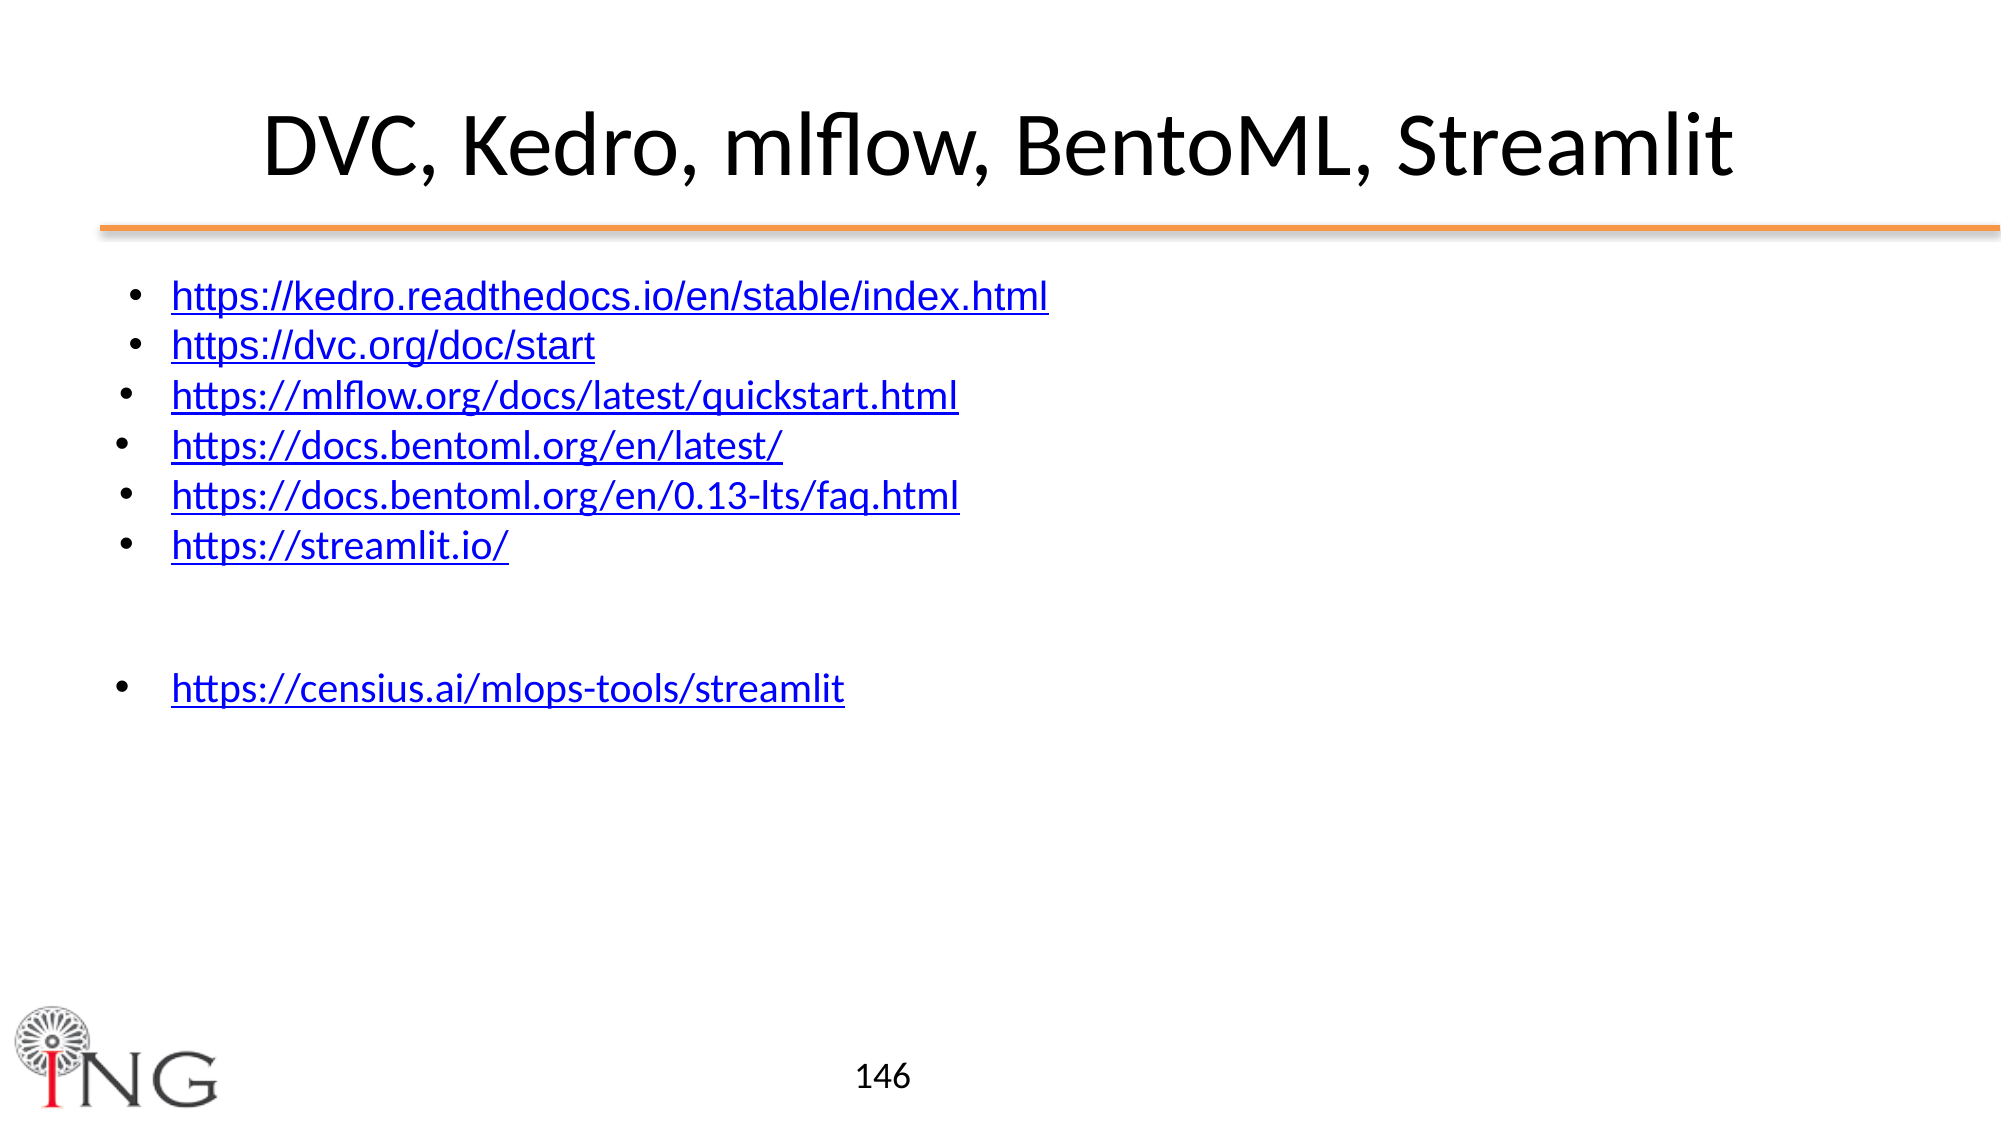

# DVC, Kedro, mlflow, BentoML, Streamlit
https://kedro.readthedocs.io/en/stable/index.html
https://dvc.org/doc/start
https://mlflow.org/docs/latest/quickstart.html
https://docs.bentoml.org/en/latest/
https://docs.bentoml.org/en/0.13-lts/faq.html
https://streamlit.io/
https://censius.ai/mlops-tools/streamlit

146